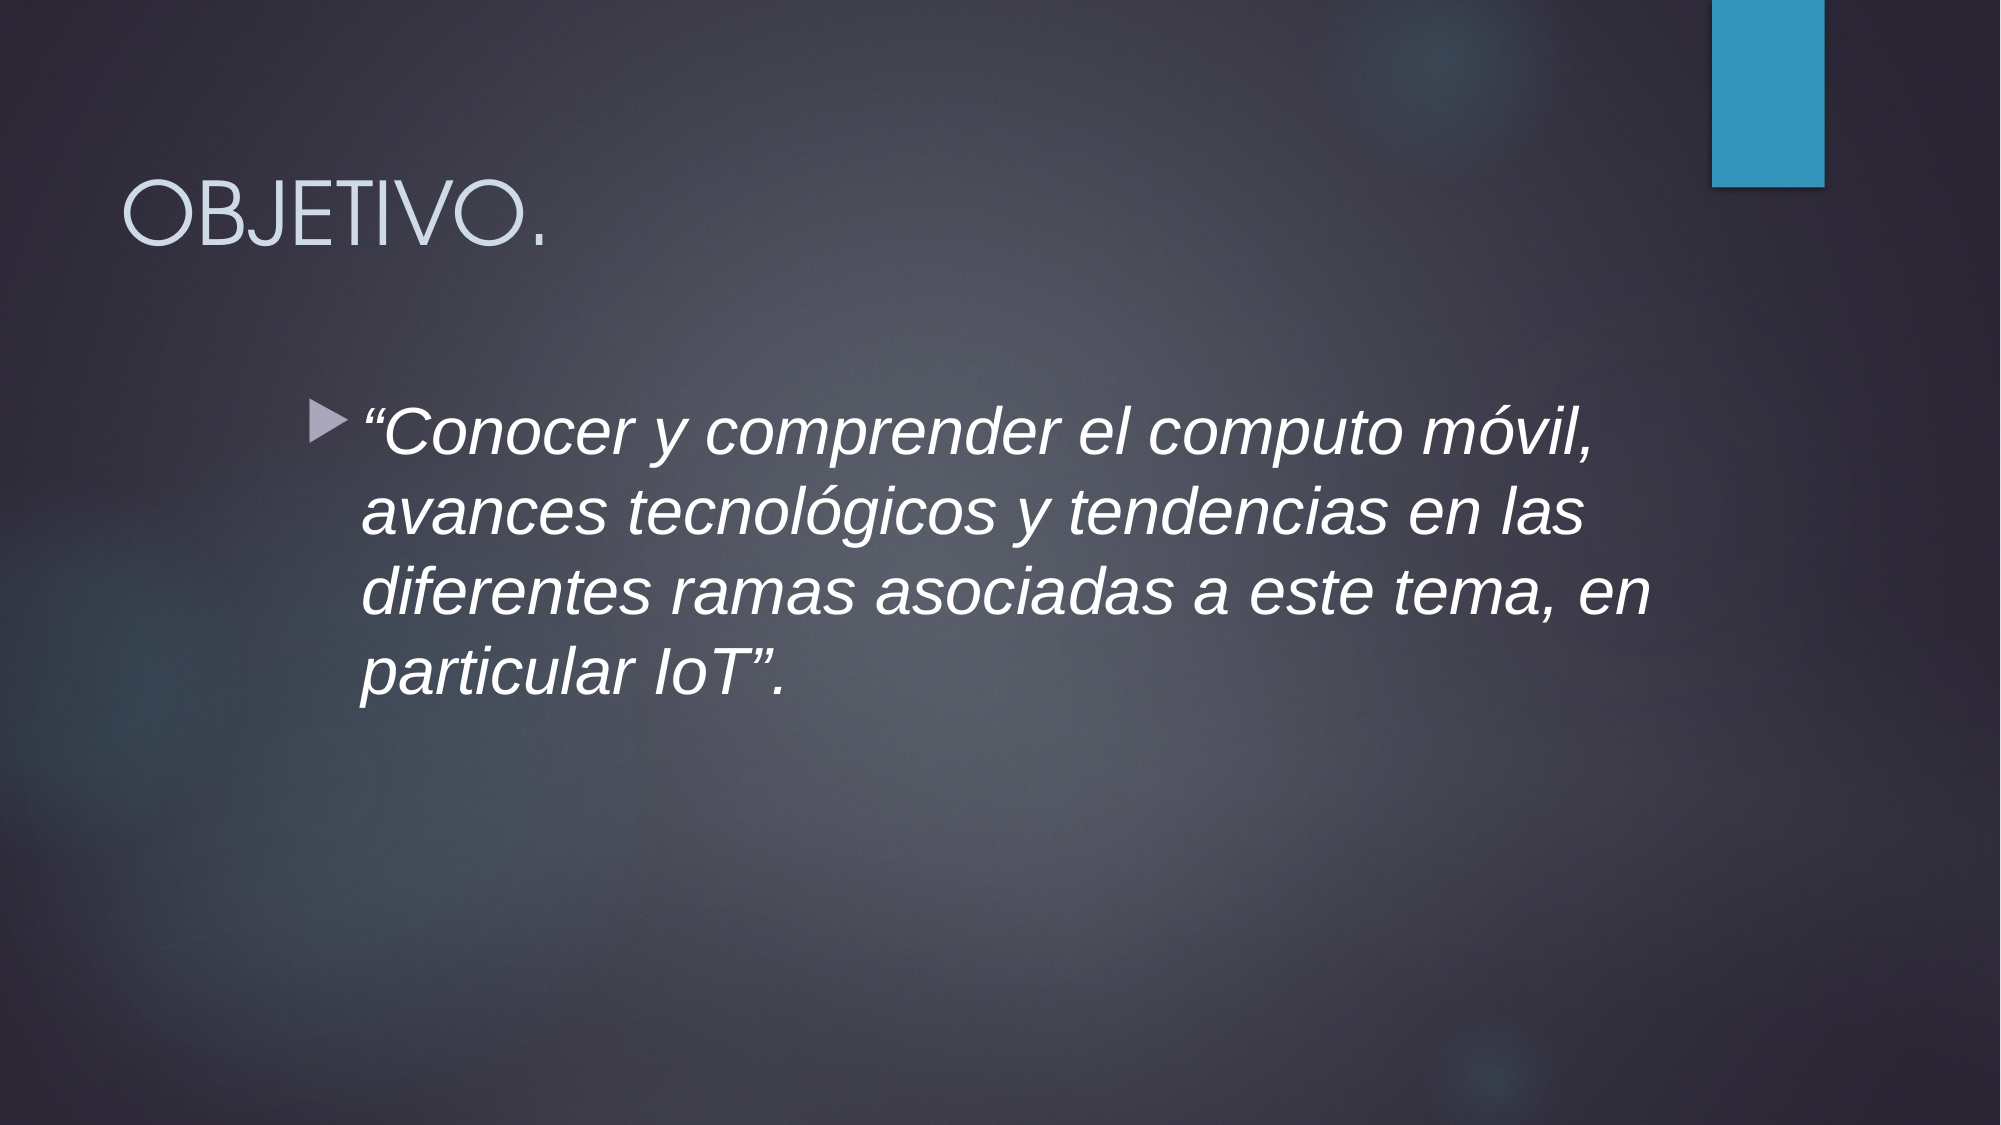

# OBJETIVO.
“Conocer y comprender el computo móvil, avances tecnológicos y tendencias en las diferentes ramas asociadas a este tema, en particular IoT”.